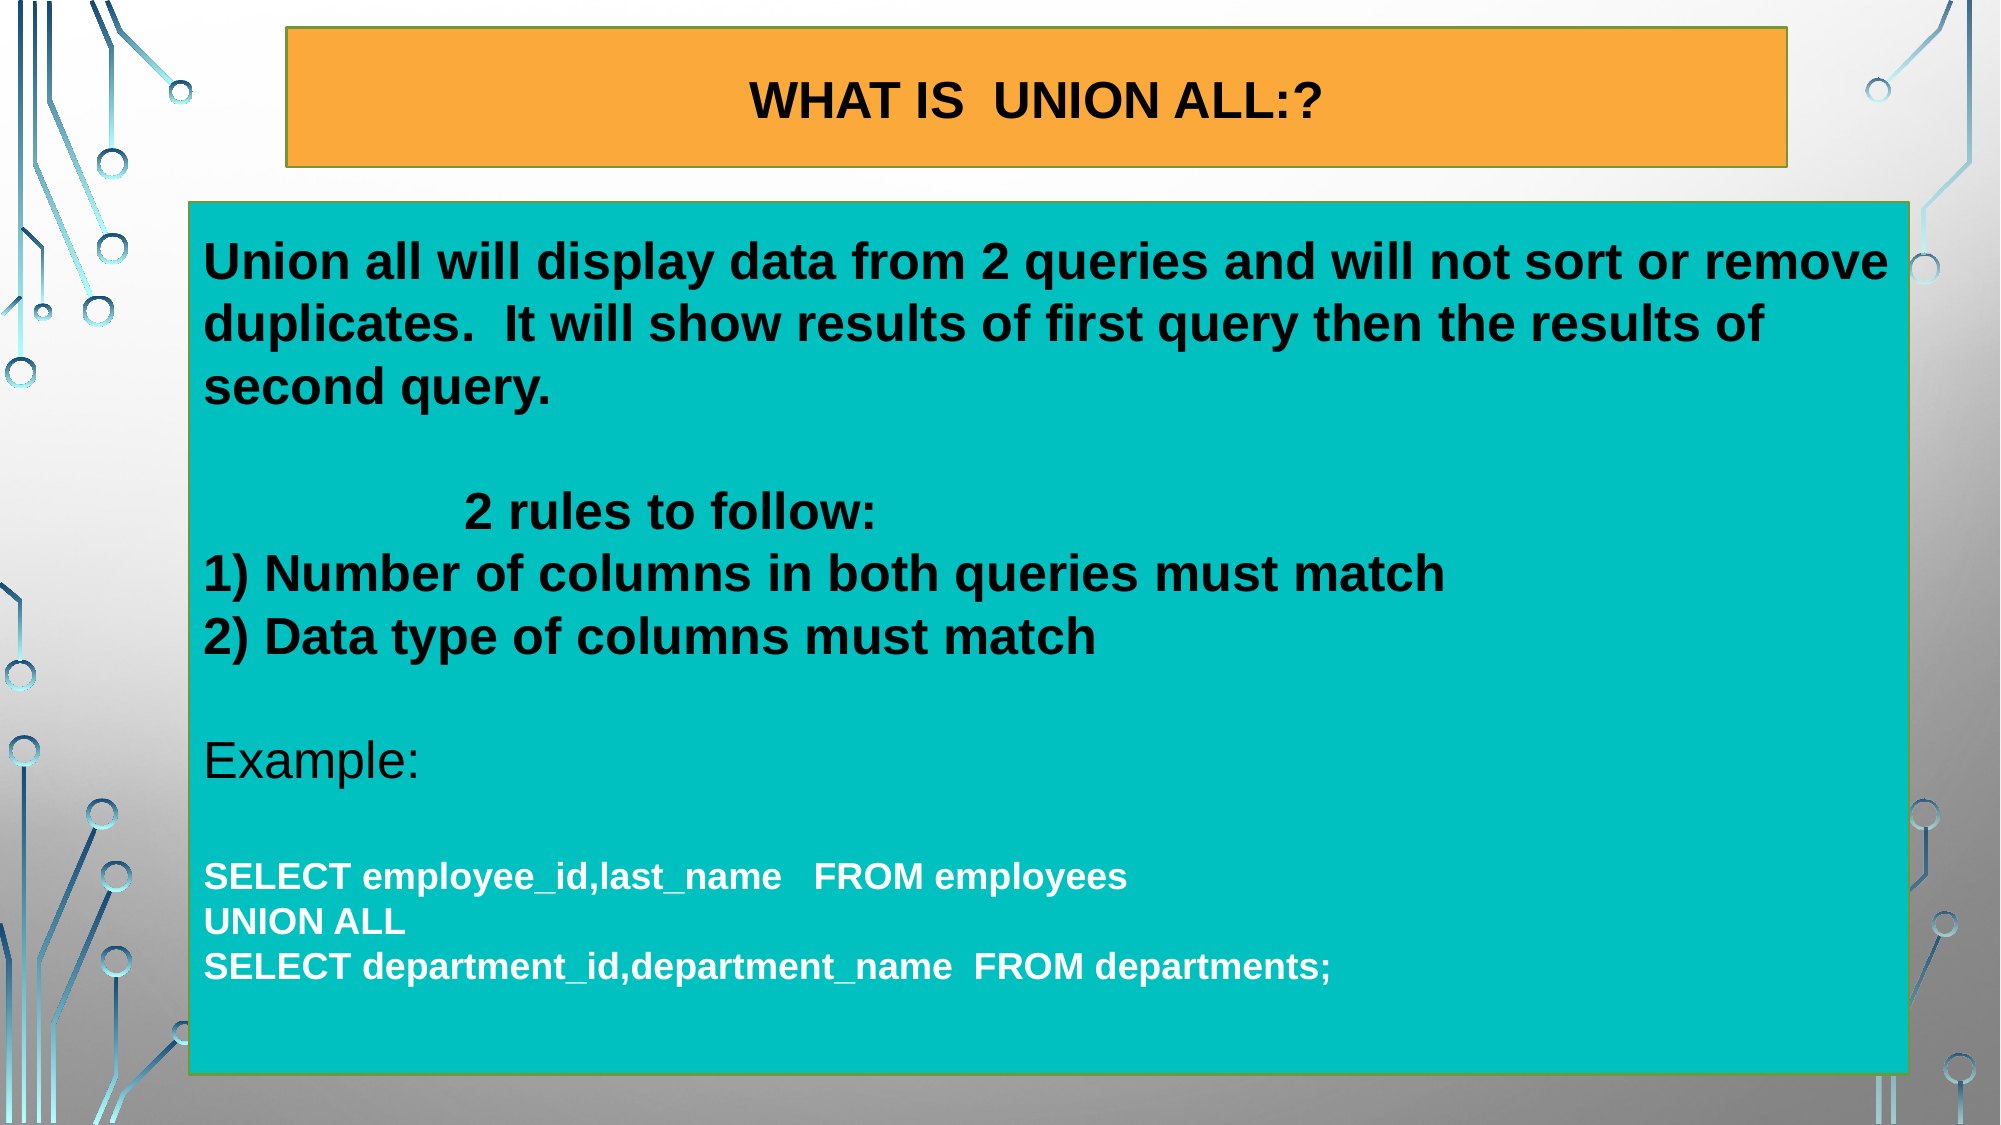

WHAT IS  UNION ALL:?

Union all will display data from 2 queries and will not sort or remove duplicates.  It will show results of first query then the results of second query.

                  2 rules to follow:
1) Number of columns in both queries must match
2) Data type of columns must match

Example:

SELECT employee_id,last_name   FROM employees
UNION ALL
SELECT department_id,department_name  FROM departments;